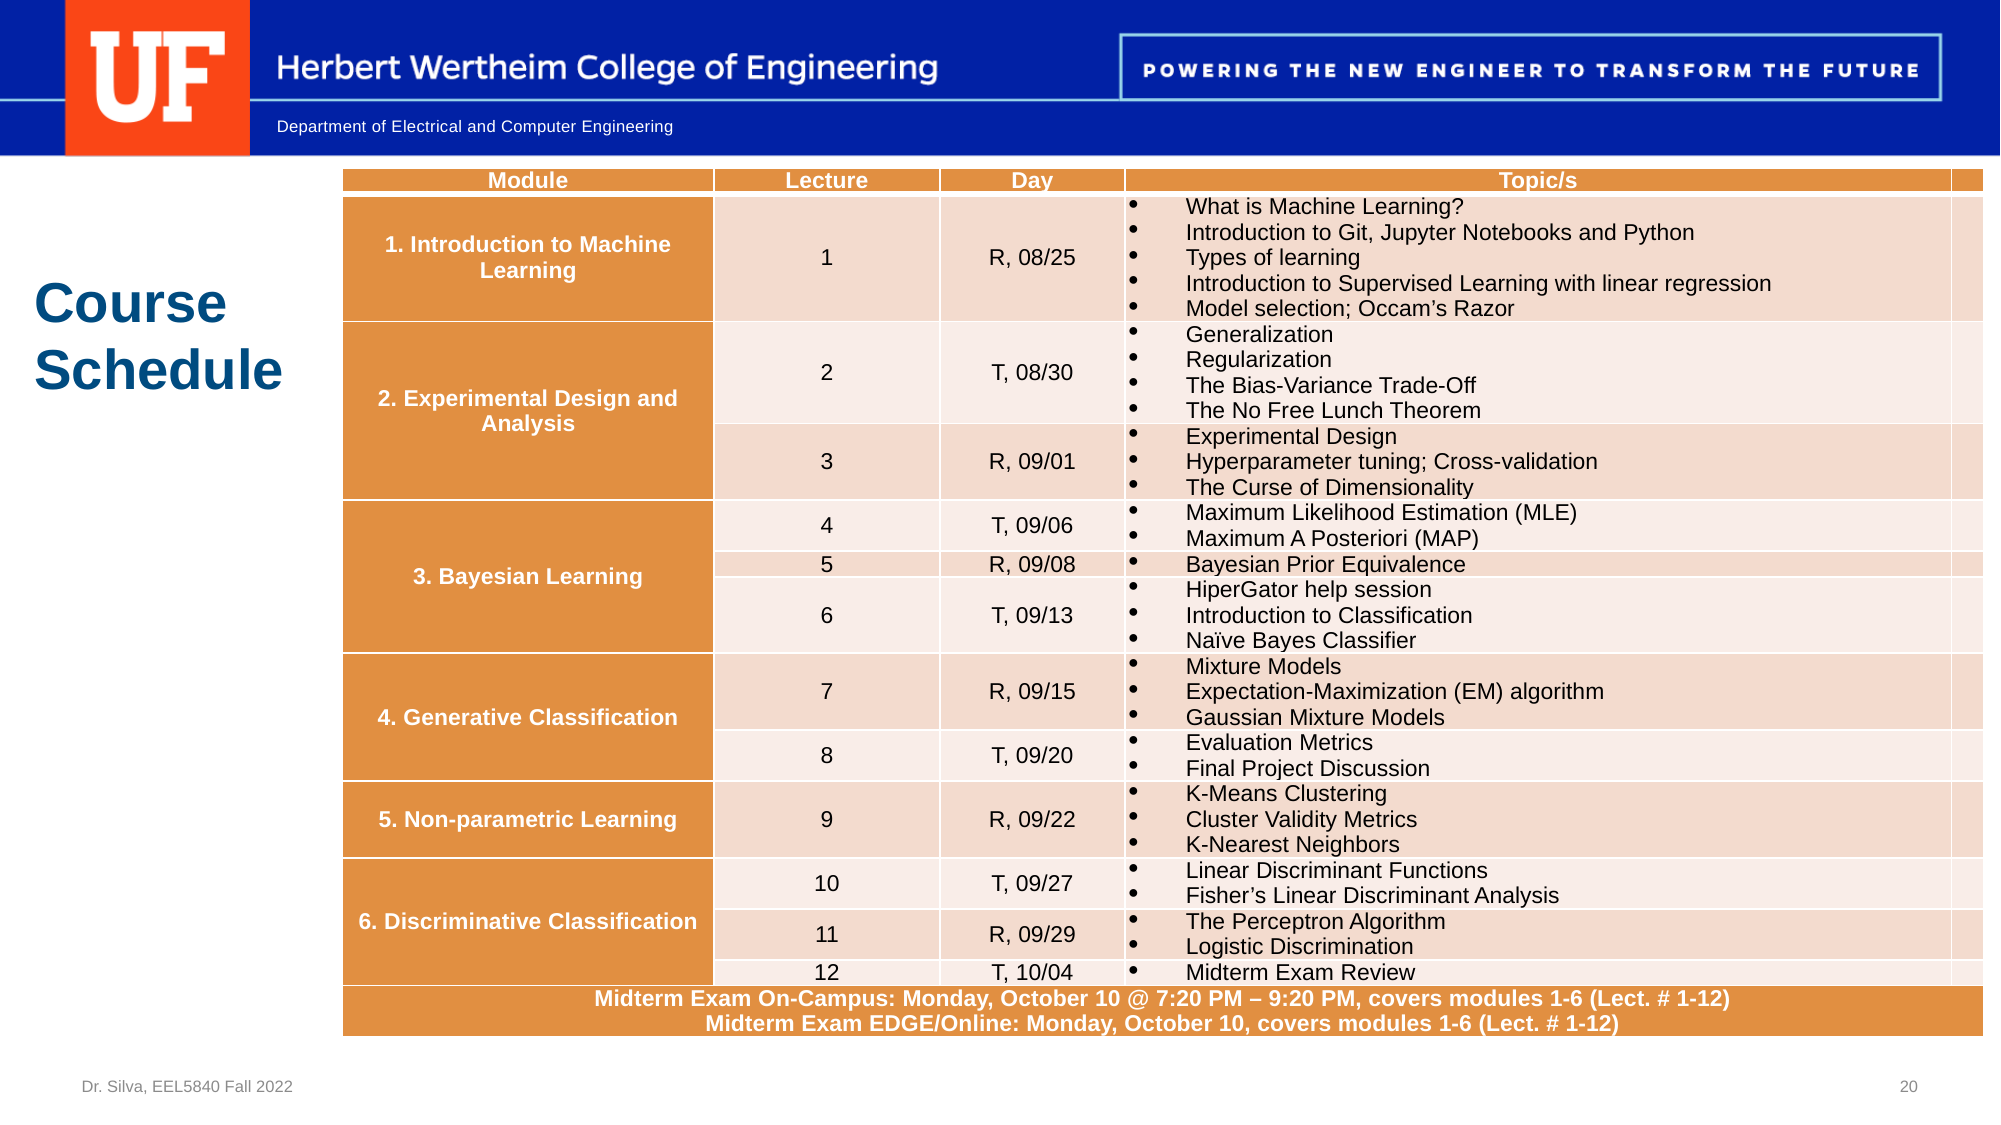

# Course Schedule
| Module | Lecture | Day | Topic/s |  |
| --- | --- | --- | --- | --- |
| 1. Introduction to Machine Learning | 1 | R, 08/25 | What is Machine Learning? Introduction to Git, Jupyter Notebooks and Python Types of learning Introduction to Supervised Learning with linear regression Model selection; Occam’s Razor |  |
| 2. Experimental Design and Analysis | 2 | T, 08/30 | Generalization Regularization The Bias-Variance Trade-Off The No Free Lunch Theorem |  |
|  | 3 | R, 09/01 | Experimental Design Hyperparameter tuning; Cross-validation The Curse of Dimensionality |  |
| 3. Bayesian Learning | 4 | T, 09/06 | Maximum Likelihood Estimation (MLE) Maximum A Posteriori (MAP) |  |
|  | 5 | R, 09/08 | Bayesian Prior Equivalence |  |
|  | 6 | T, 09/13 | HiperGator help session Introduction to Classification Naïve Bayes Classifier |  |
| 4. Generative Classification | 7 | R, 09/15 | Mixture Models Expectation-Maximization (EM) algorithm Gaussian Mixture Models |  |
|  | 8 | T, 09/20 | Evaluation Metrics Final Project Discussion |  |
| 5. Non-parametric Learning | 9 | R, 09/22 | K-Means Clustering Cluster Validity Metrics K-Nearest Neighbors |  |
| 6. Discriminative Classification | 10 | T, 09/27 | Linear Discriminant Functions Fisher’s Linear Discriminant Analysis |  |
|  | 11 | R, 09/29 | The Perceptron Algorithm Logistic Discrimination |  |
|  | 12 | T, 10/04 | Midterm Exam Review |  |
| Midterm Exam On-Campus: Monday, October 10 @ 7:20 PM – 9:20 PM, covers modules 1-6 (Lect. # 1-12) Midterm Exam EDGE/Online: Monday, October 10, covers modules 1-6 (Lect. # 1-12) |  |  |  |  |
Dr. Silva, EEL5840 Fall 2022
20